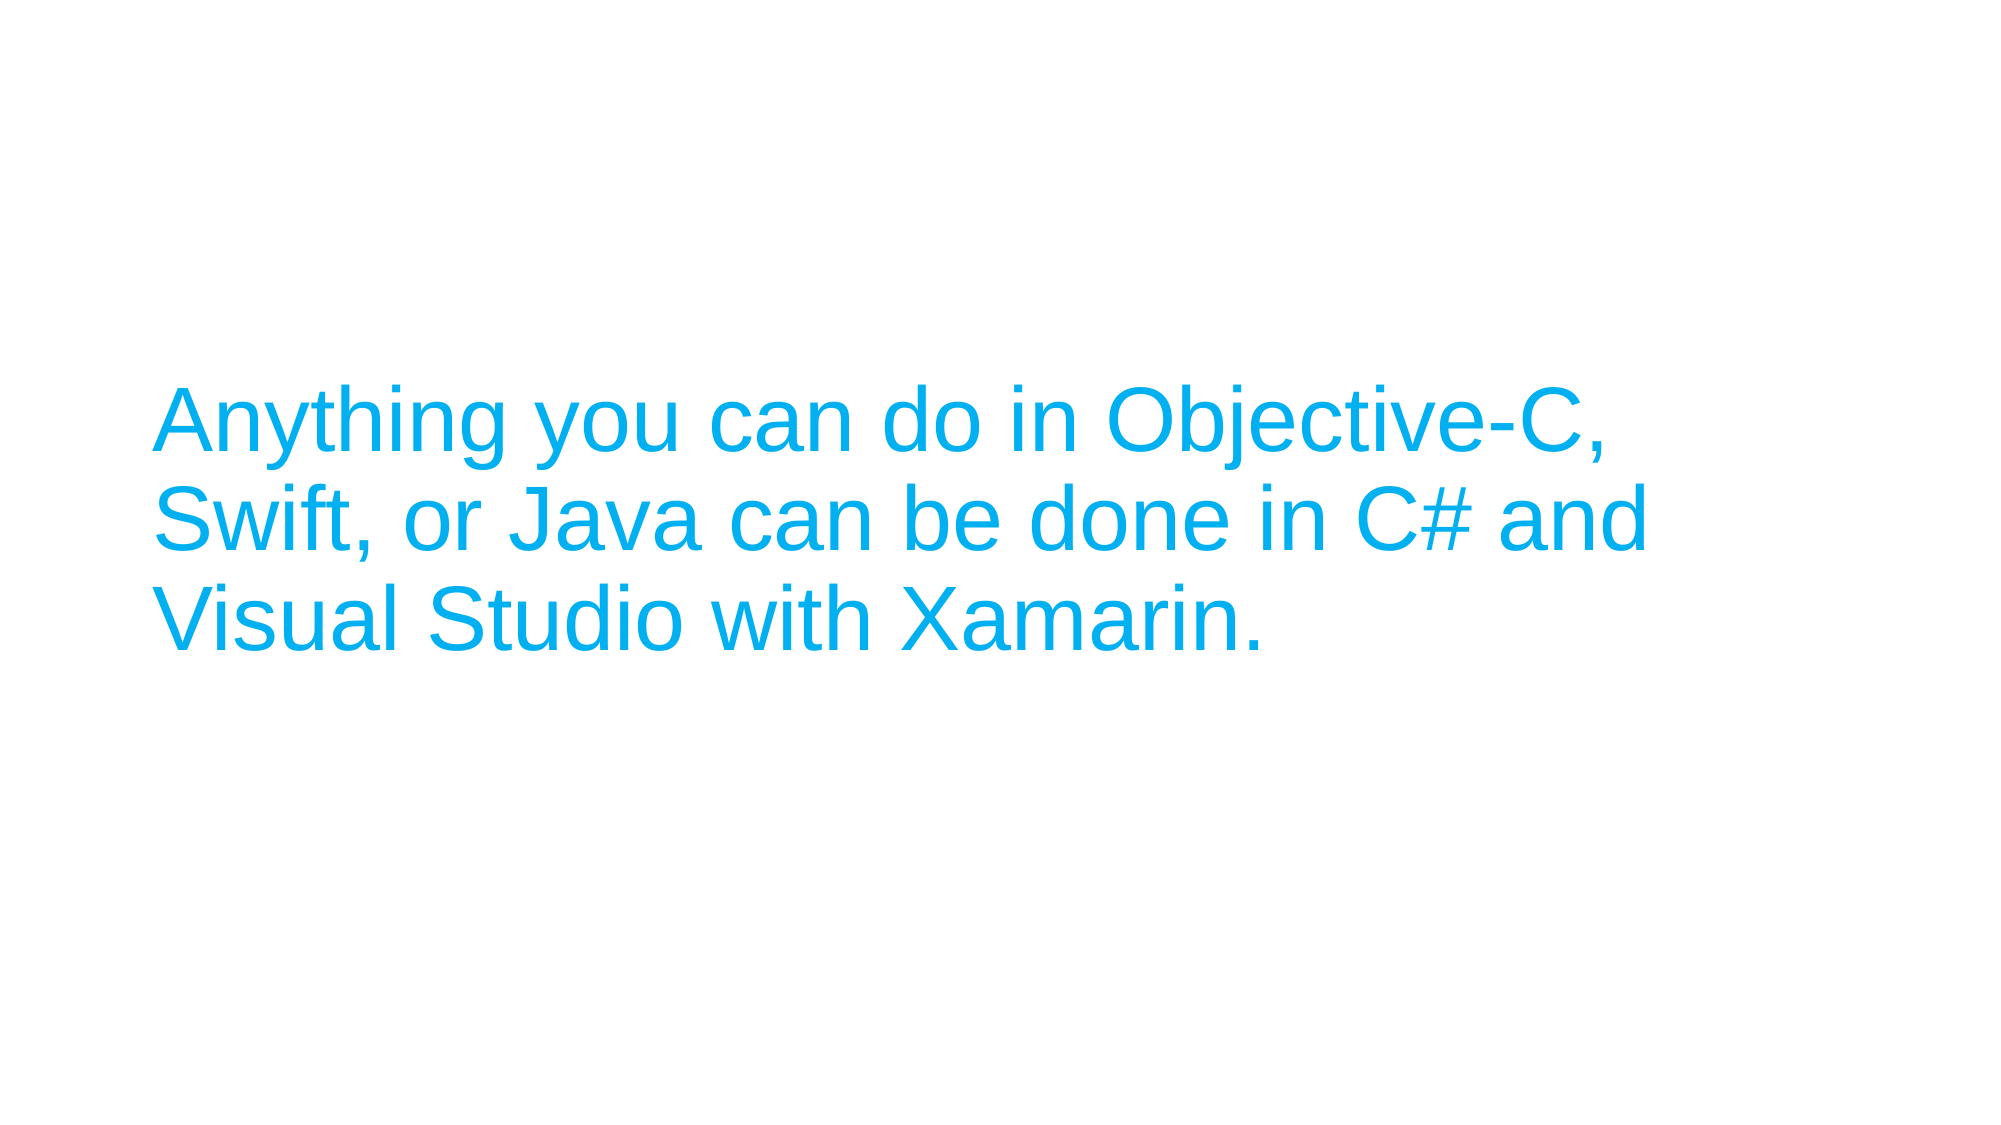

# Anything you can do in Objective-C, Swift, or Java can be done in C# and Visual Studio with Xamarin.